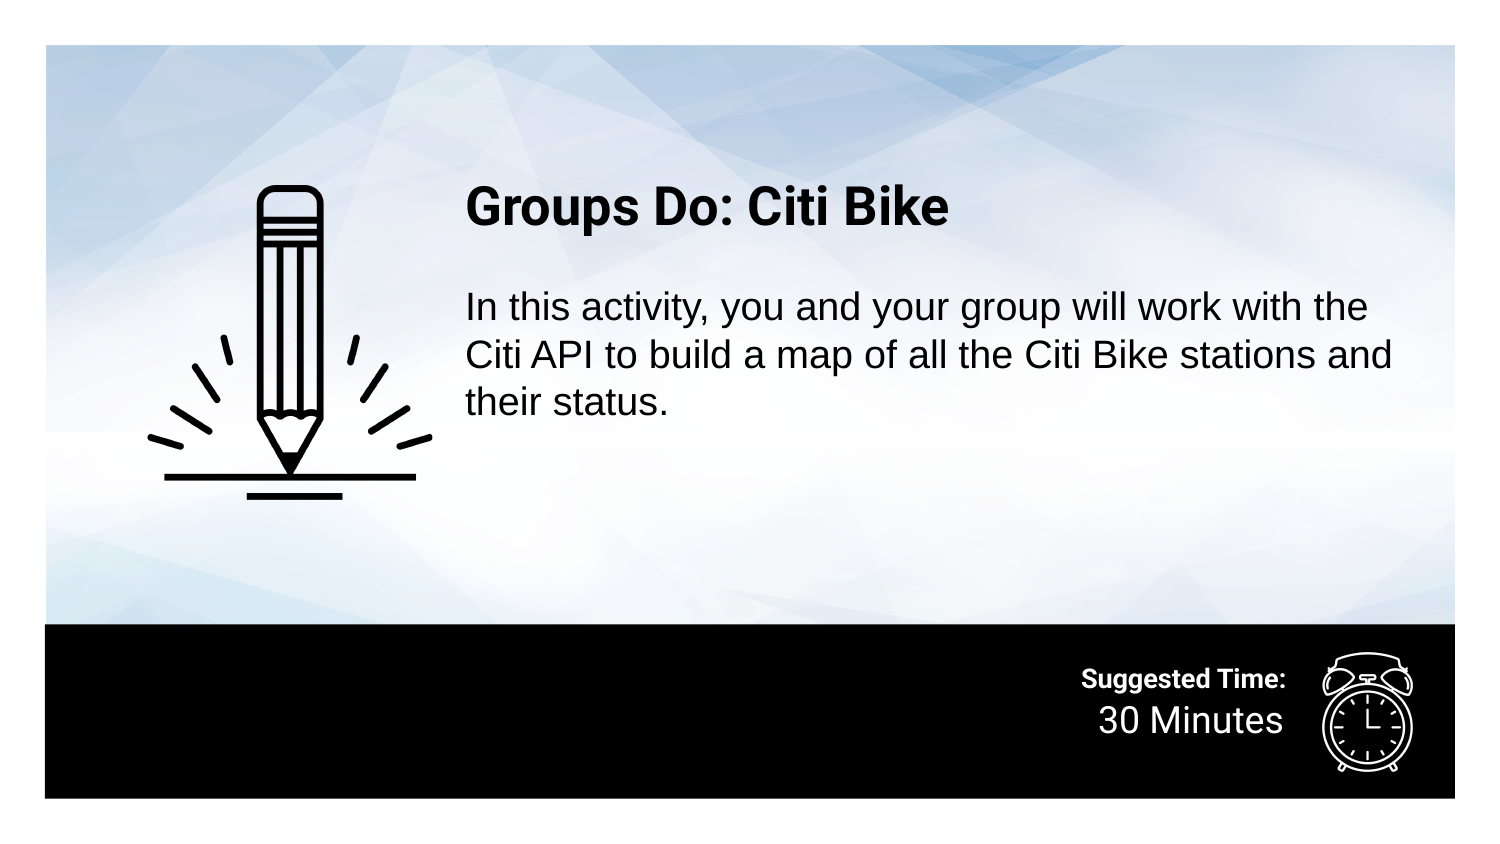

Groups Do: Citi Bike

In this activity, you and your group will work with the Citi API to build a map of all the Citi Bike stations and their status.

# 30 Minutes

13